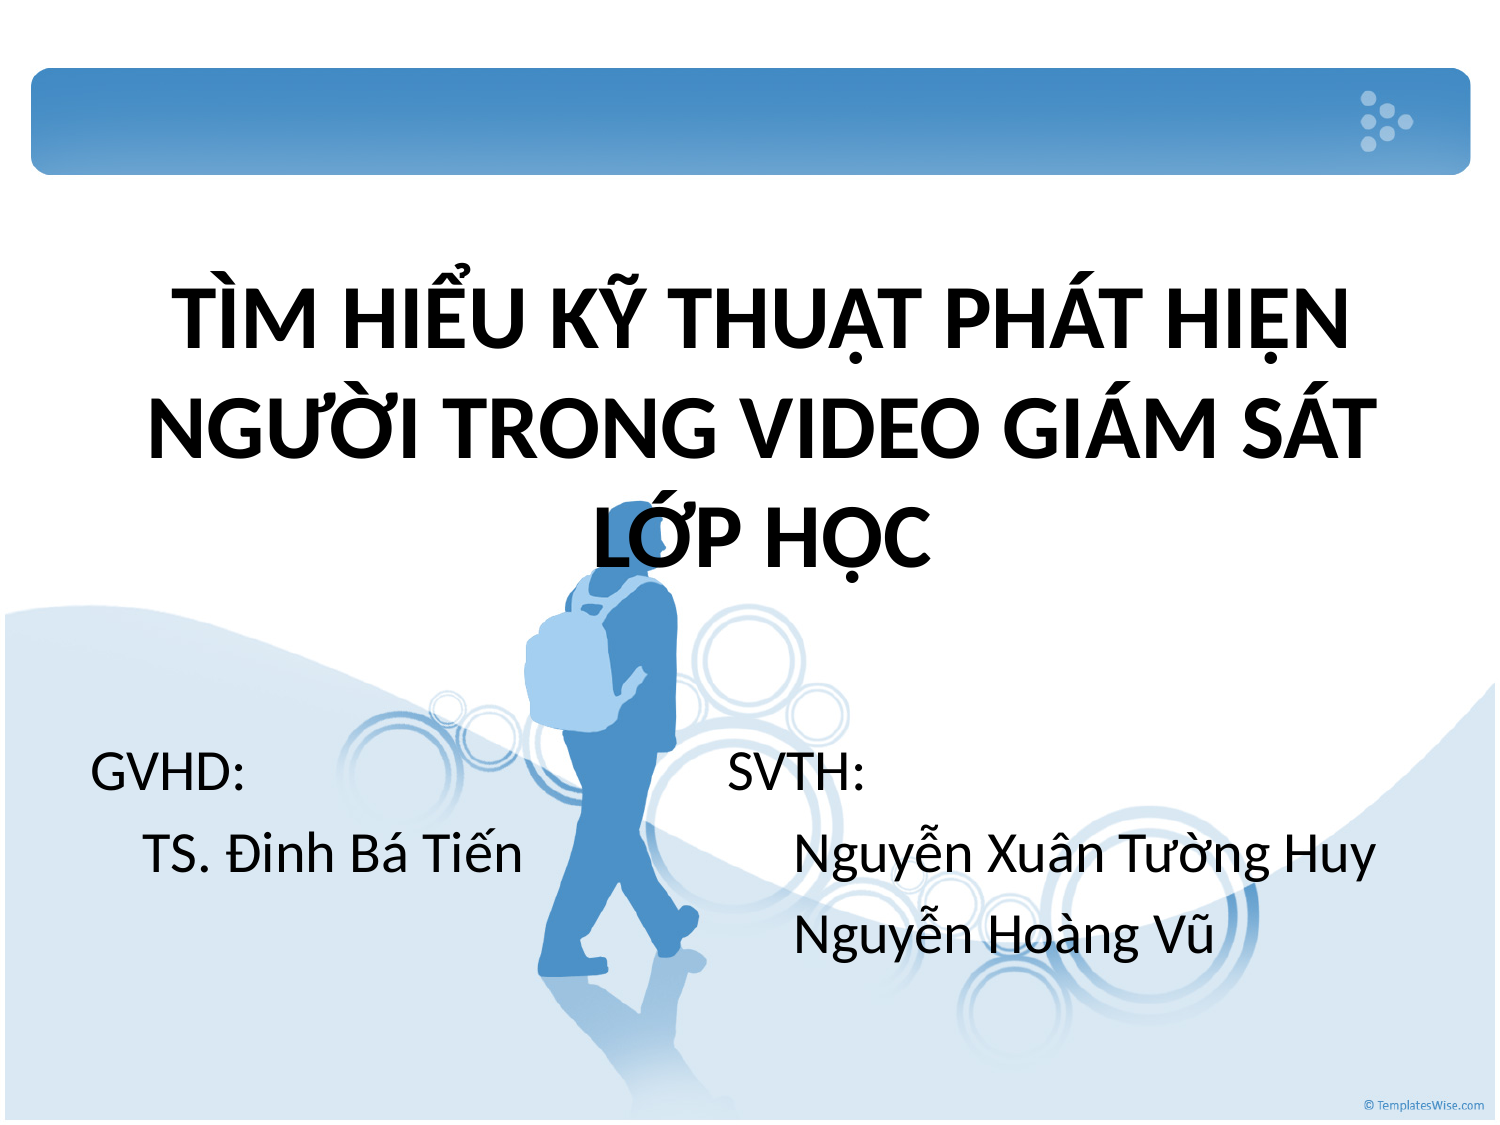

# TÌM HIỂU KỸ THUẬT PHÁT HIỆN NGƯỜI TRONG VIDEO GIÁM SÁT LỚP HỌC
GVHD:
    TS. Đinh Bá Tiến

SVTH:
     Nguyễn Xuân Tường Huy
     Nguyễn Hoàng Vũ